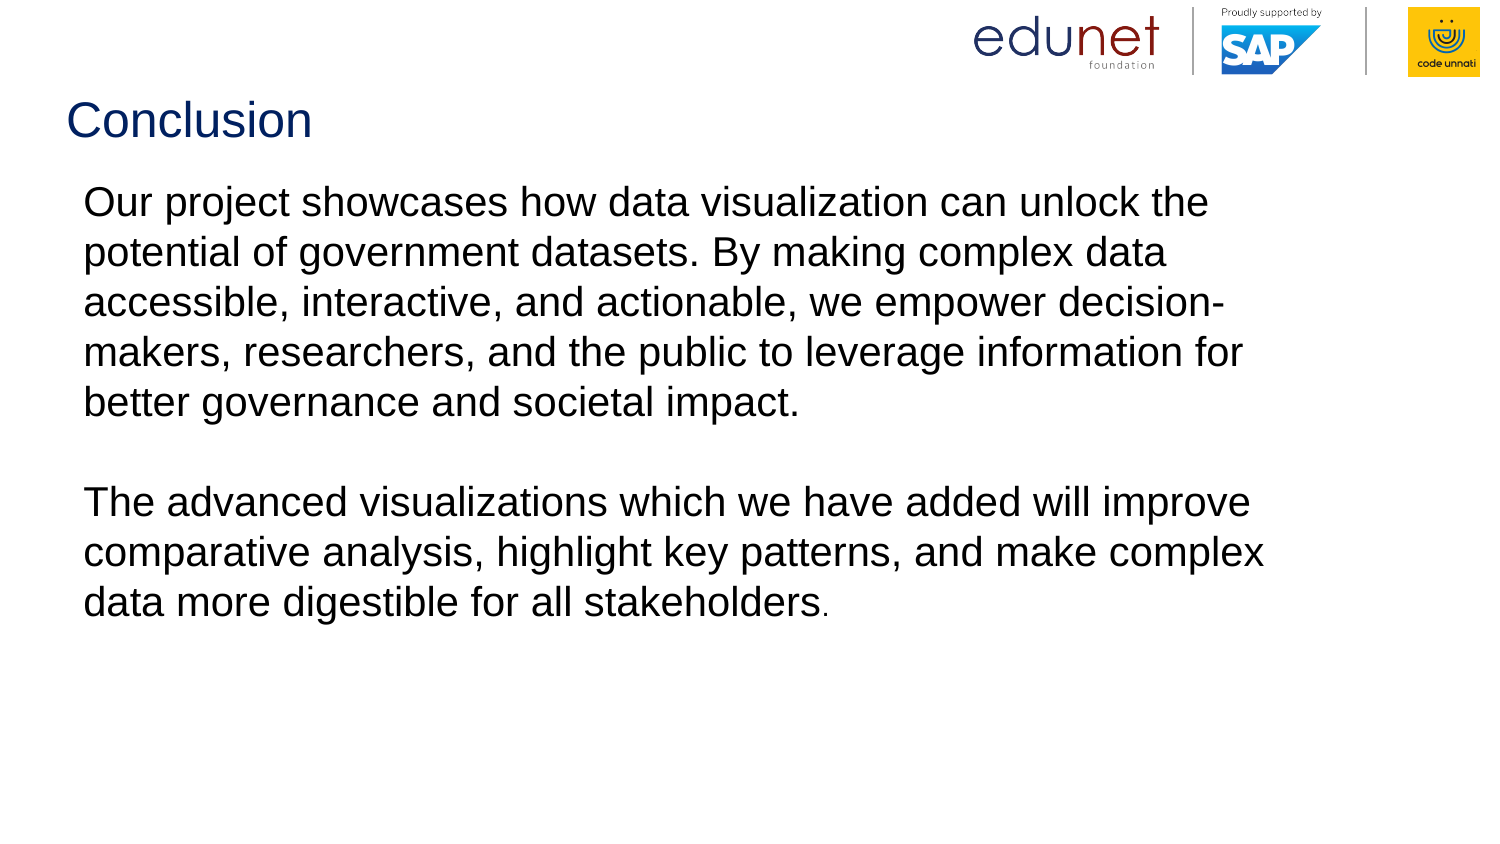

# Conclusion
Our project showcases how data visualization can unlock the potential of government datasets. By making complex data accessible, interactive, and actionable, we empower decision-makers, researchers, and the public to leverage information for better governance and societal impact.

The advanced visualizations which we have added will improve comparative analysis, highlight key patterns, and make complex data more digestible for all stakeholders.